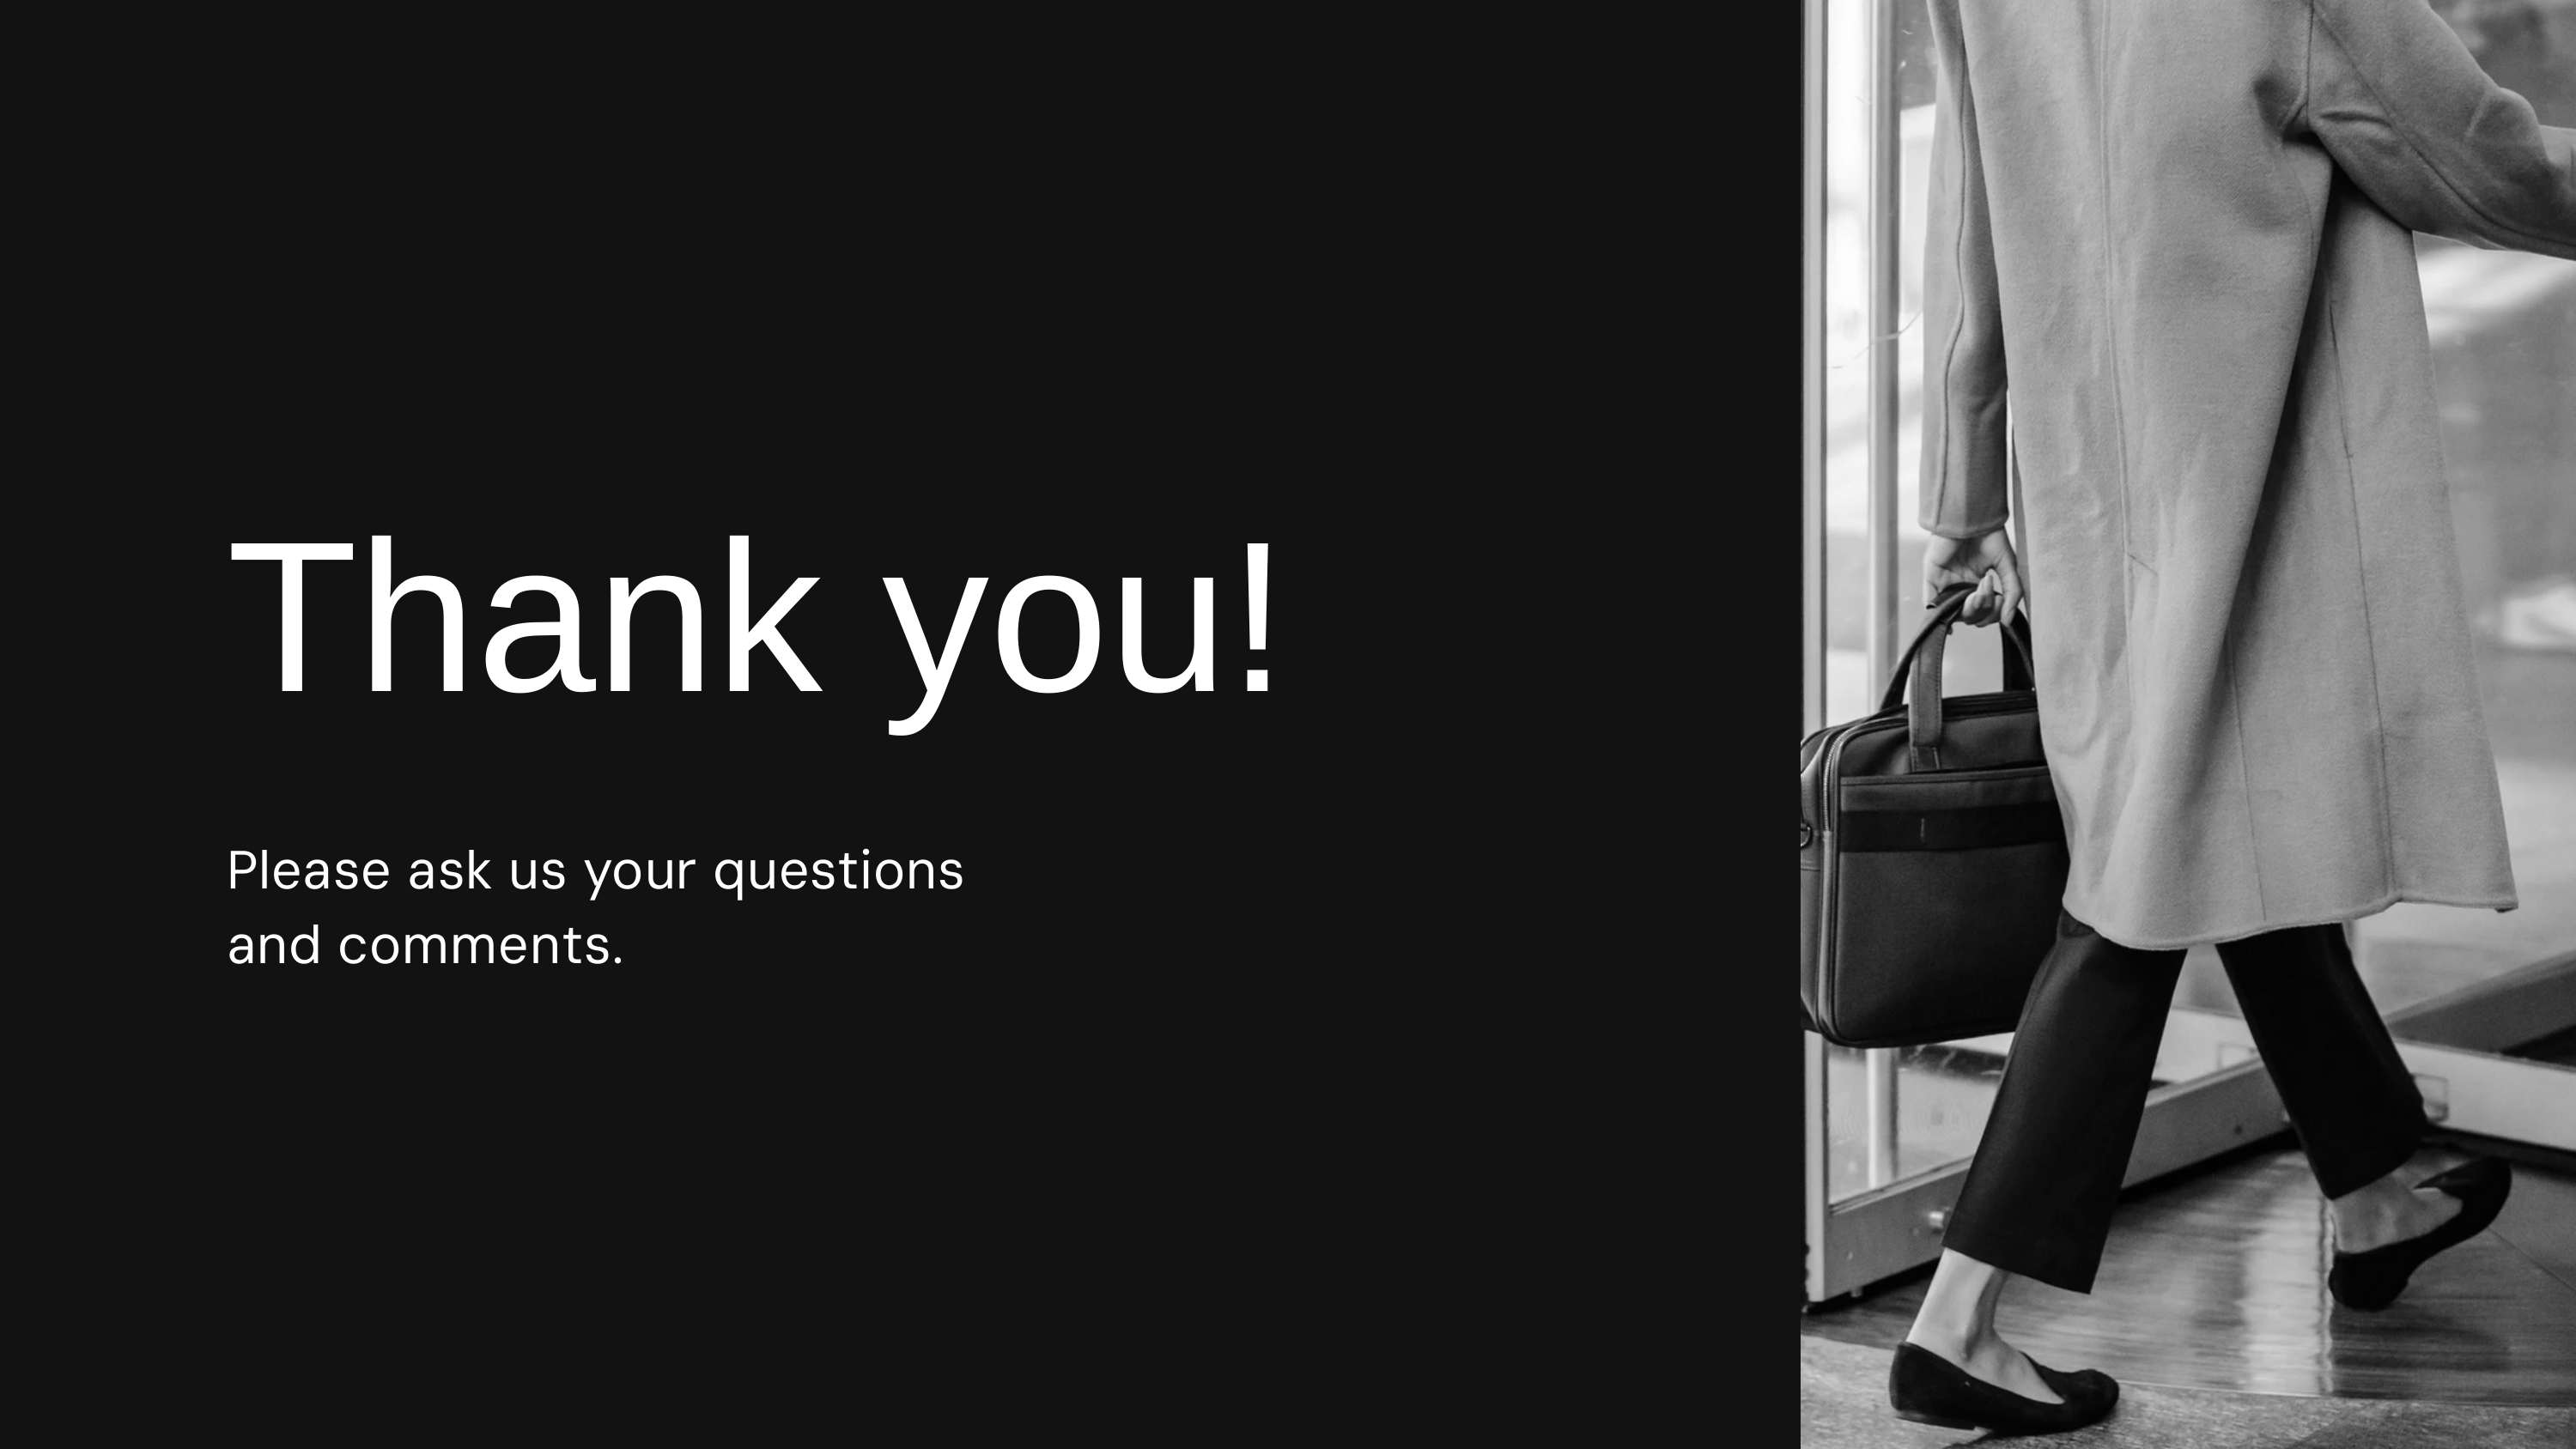

Thank you!
Please ask us your questions
and comments.